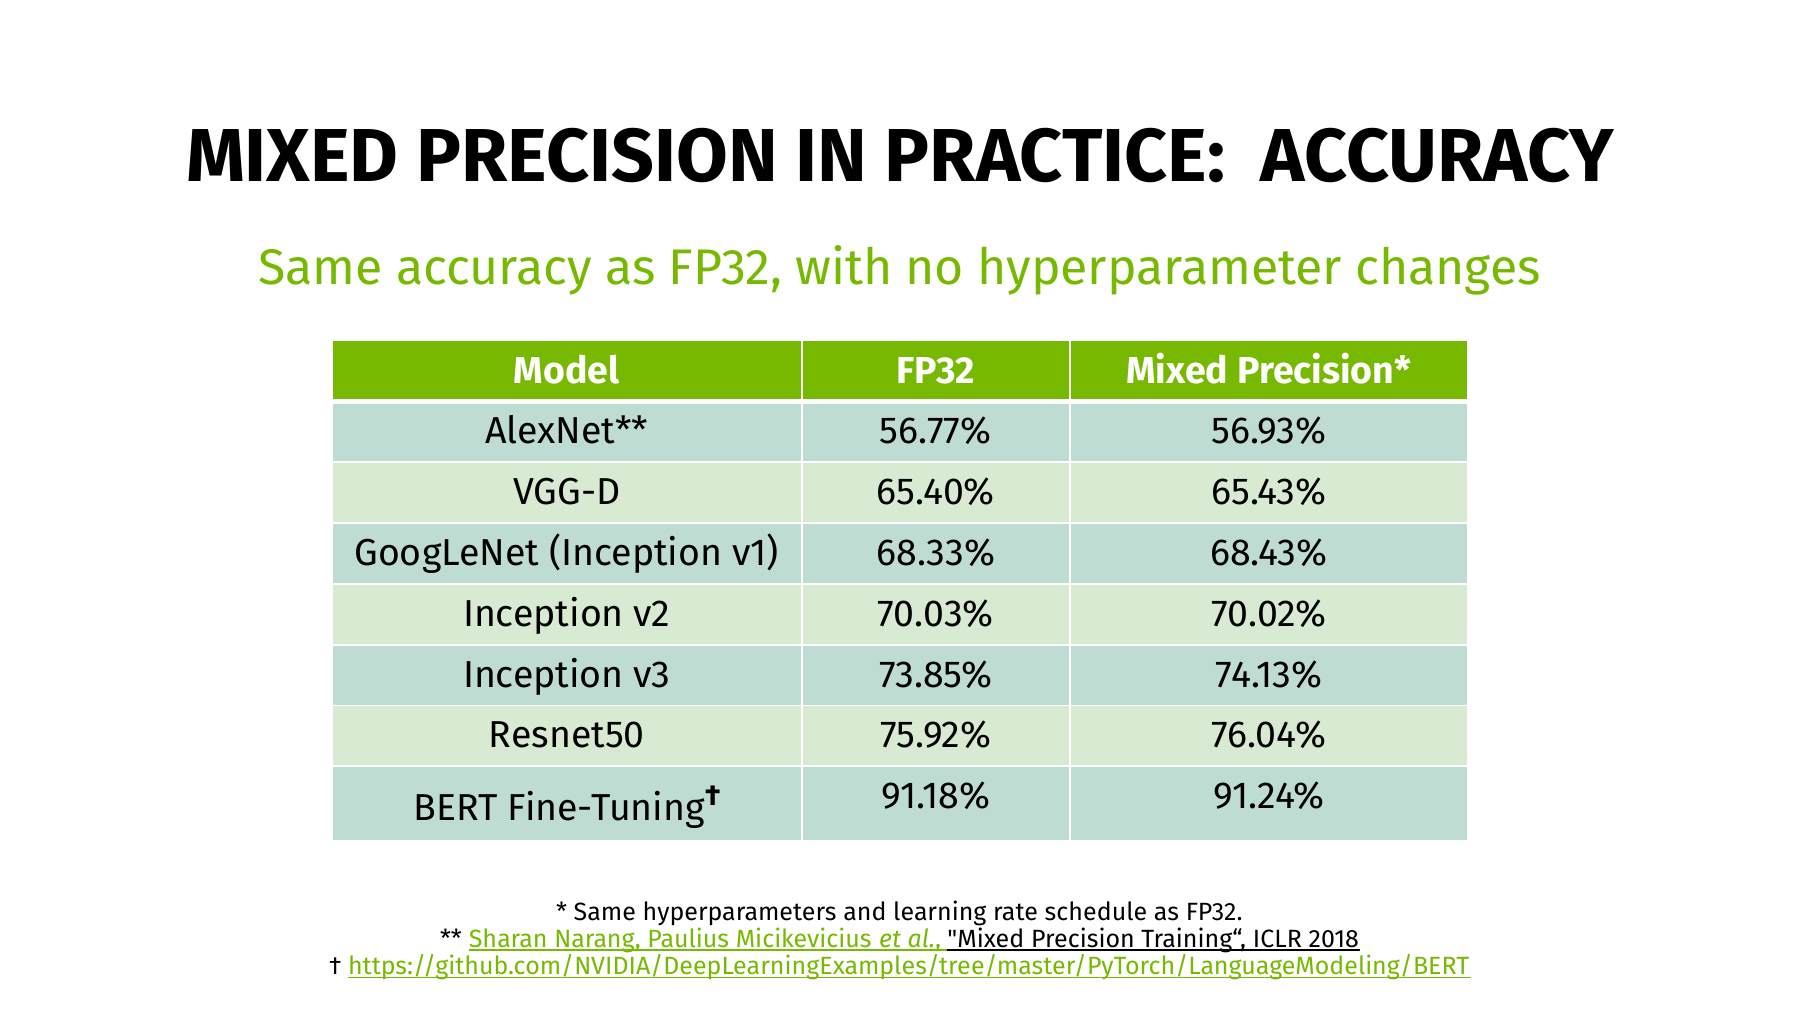

# Mixed precision in practice:  accuracy
Same accuracy as FP32, with no hyperparameter changes

| Model | FP32 | Mixed Precision\* |
| --- | --- | --- |
| AlexNet\*\* | 56.77% | 56.93% |
| VGG-D | 65.40% | 65.43% |
| GoogLeNet (Inception v1) | 68.33% | 68.43% |
| Inception v2 | 70.03% | 70.02% |
| Inception v3 | 73.85% | 74.13% |
| Resnet50 | 75.92% | 76.04% |
| BERT Fine-Tuning† | 91.18% | 91.24% |
* Same hyperparameters and learning rate schedule as FP32.
** Sharan Narang, Paulius Micikevicius et al., "Mixed Precision Training“, ICLR 2018
† https://github.com/NVIDIA/DeepLearningExamples/tree/master/PyTorch/LanguageModeling/BERT